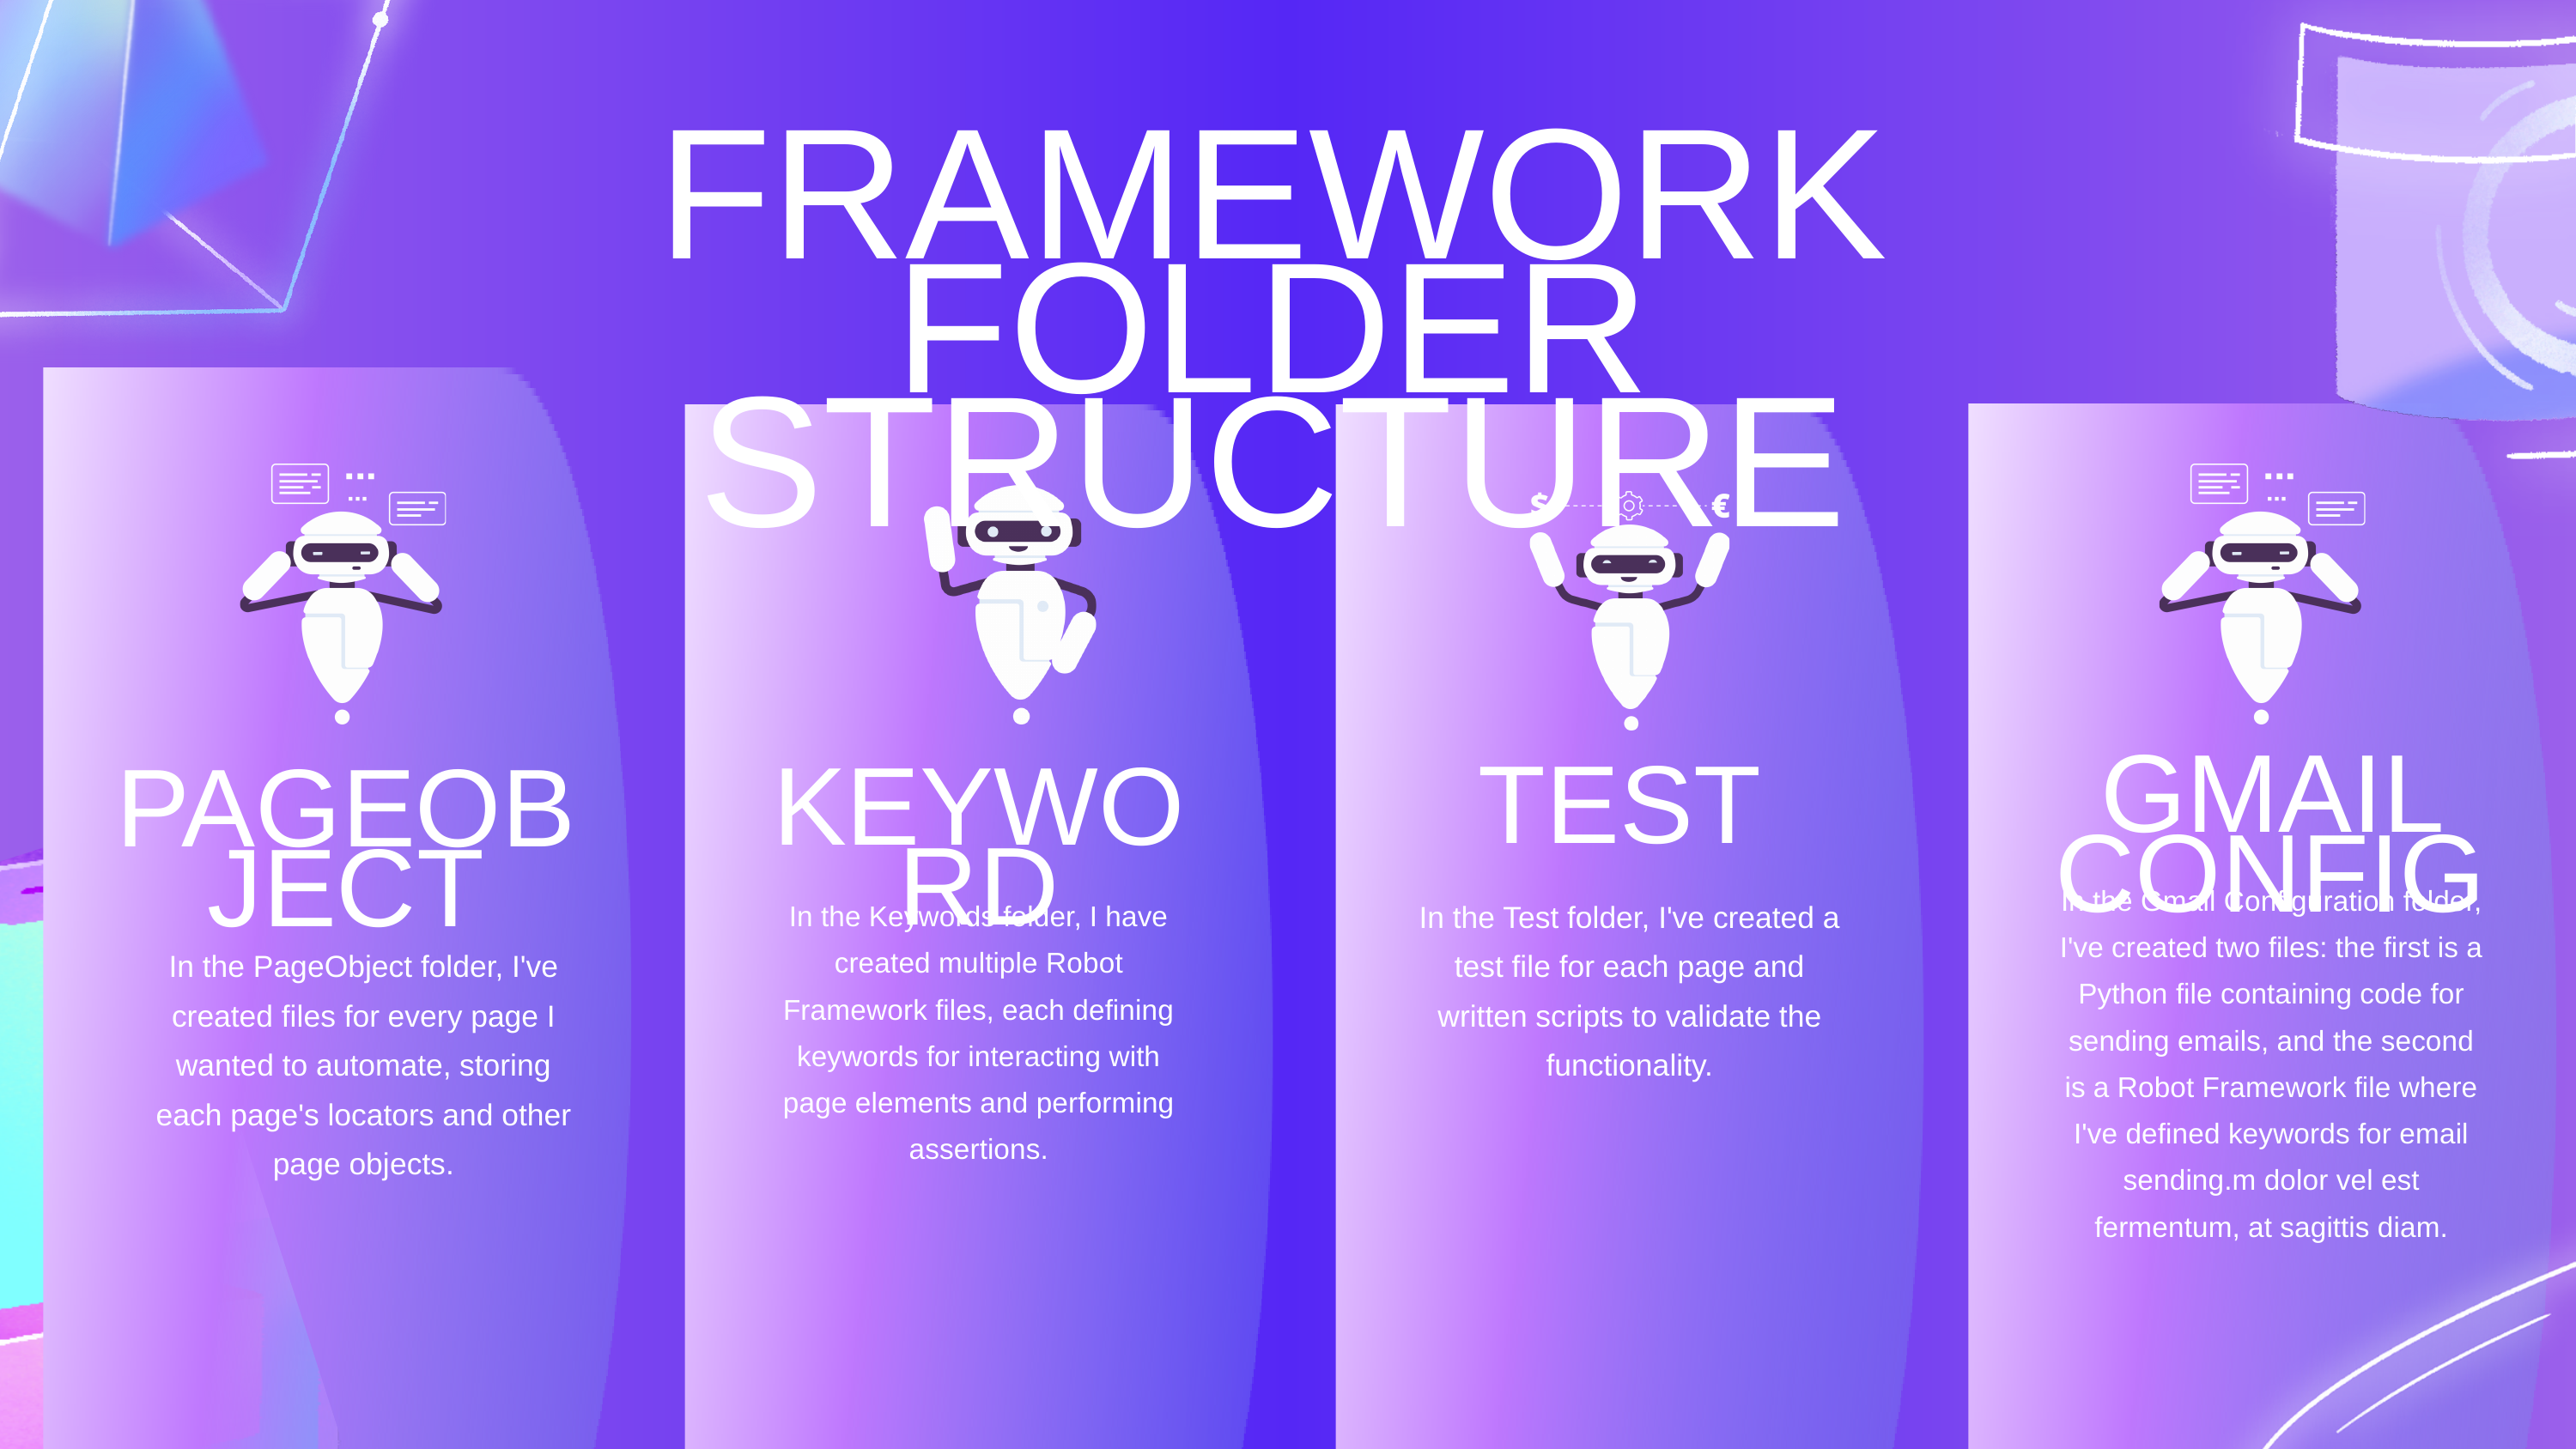

FRAMEWORK FOLDER STRUCTURE

GMAIL CONFIG
TEST
KEYWORD
PAGEOBJECT

In the Gmail Configuration folder, I've created two files: the first is a Python file containing code for sending emails, and the second is a Robot Framework file where I've defined keywords for email sending.m dolor vel est fermentum, at sagittis diam.

In the PageObject folder, I've created files for every page I wanted to automate, storing each page's locators and other page objects.
In the Test folder, I've created a test file for each page and written scripts to validate the functionality.
In the Keywords folder, I have created multiple Robot Framework files, each defining keywords for interacting with page elements and performing assertions.